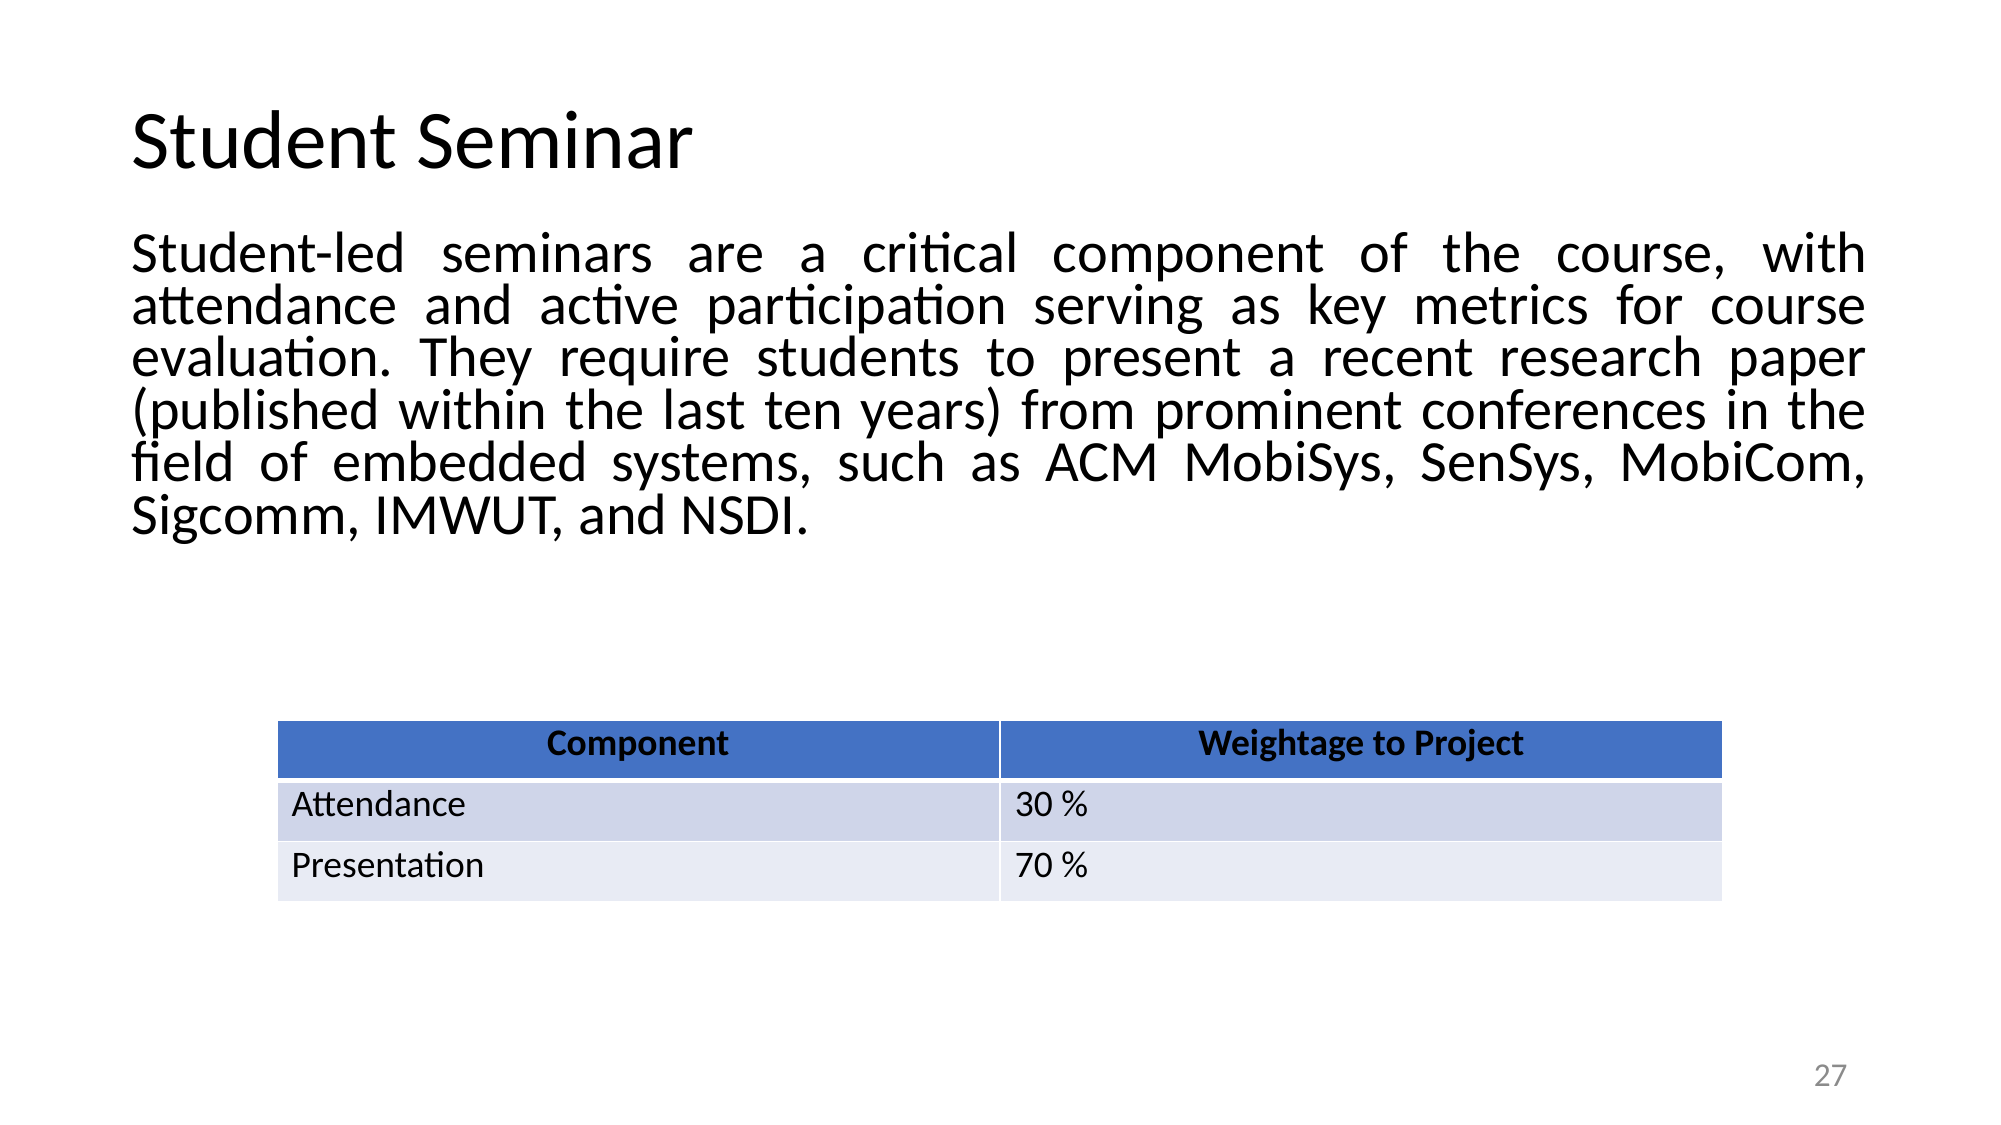

# Student Seminar
Student-led seminars are a critical component of the course, with attendance and active participation serving as key metrics for course evaluation. They require students to present a recent research paper (published within the last ten years) from prominent conferences in the field of embedded systems, such as ACM MobiSys, SenSys, MobiCom, Sigcomm, IMWUT, and NSDI.

| Component | Weightage to Project |
| --- | --- |
| Attendance | 30 % |
| Presentation | 70 % |
27